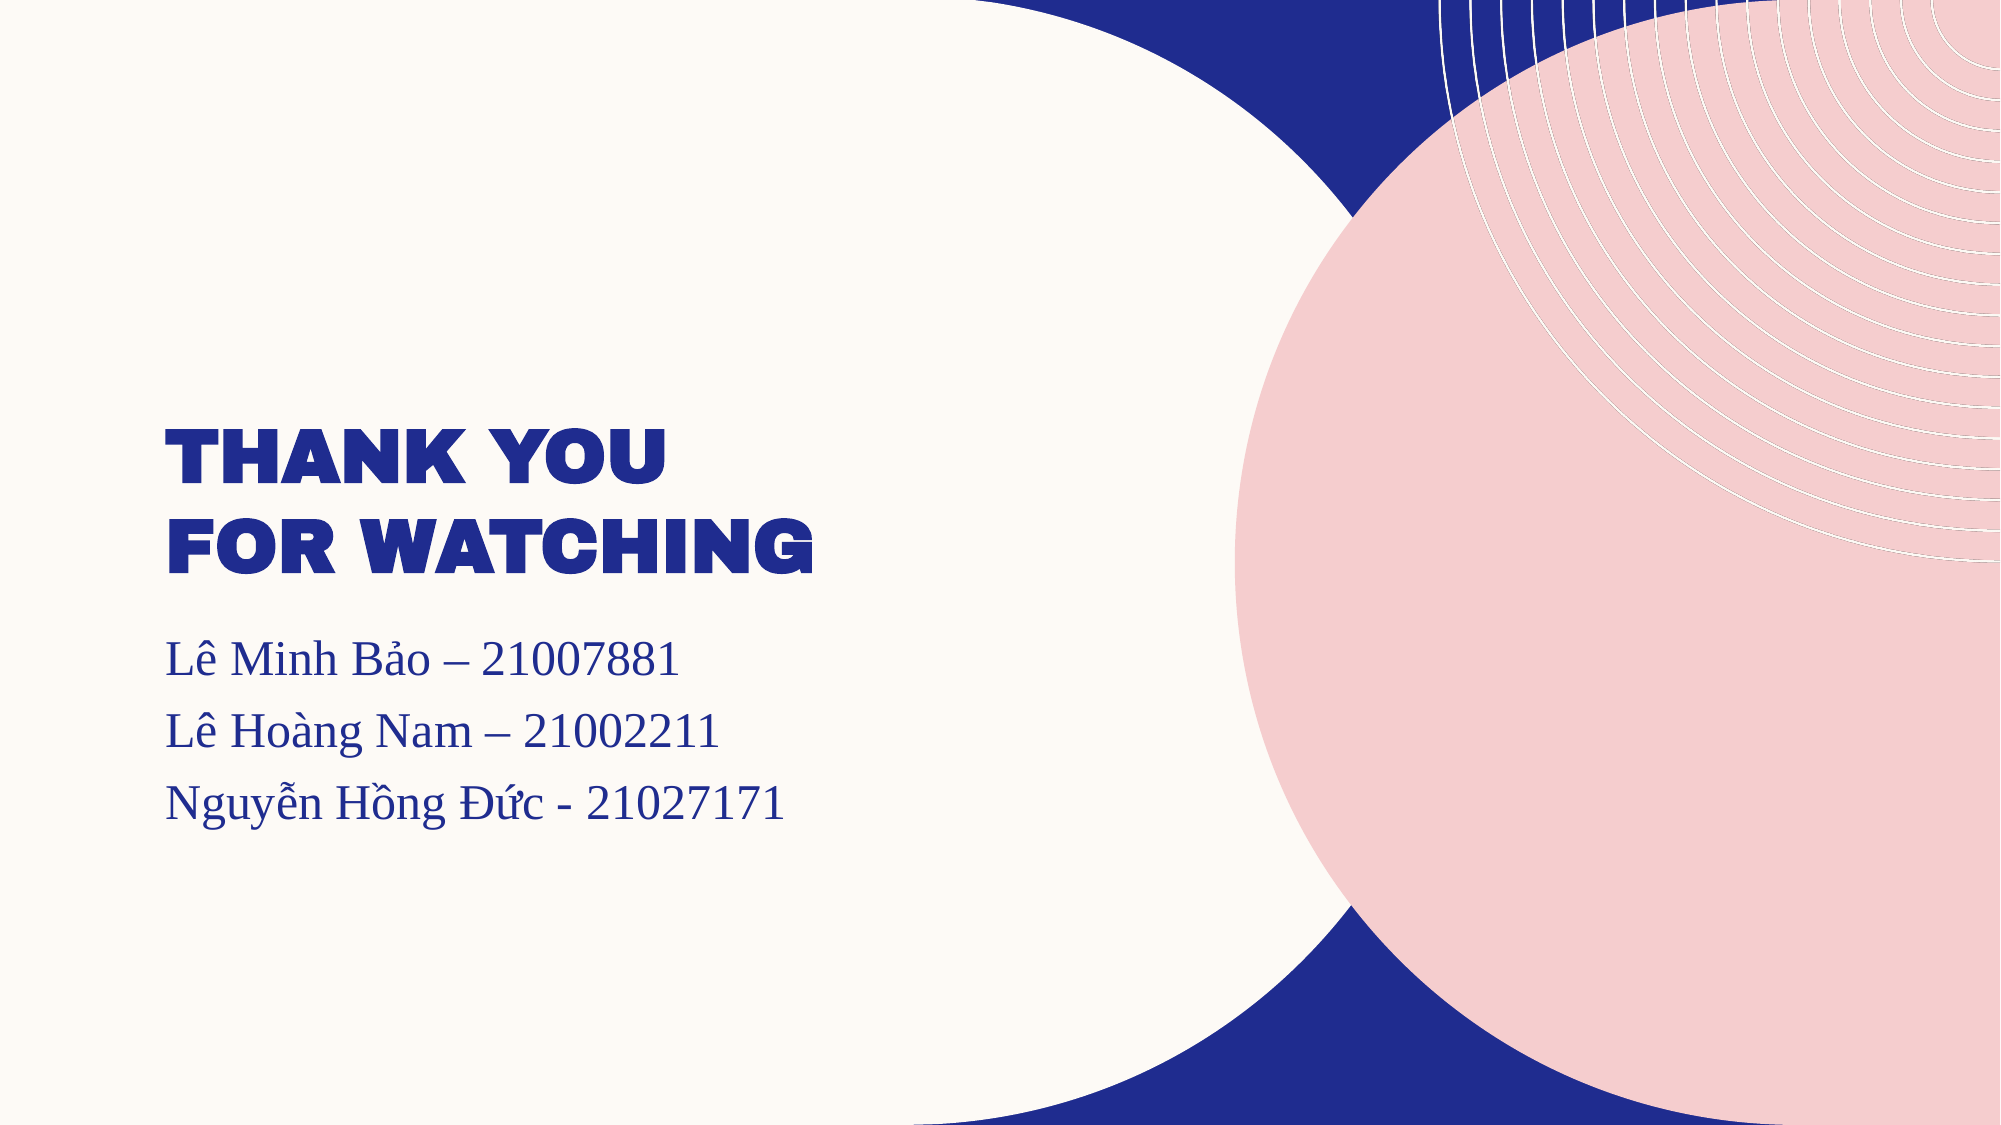

# Thank you for watching
Lê Minh Bảo – 21007881
Lê Hoàng Nam – 21002211
Nguyễn Hồng Đức - 21027171